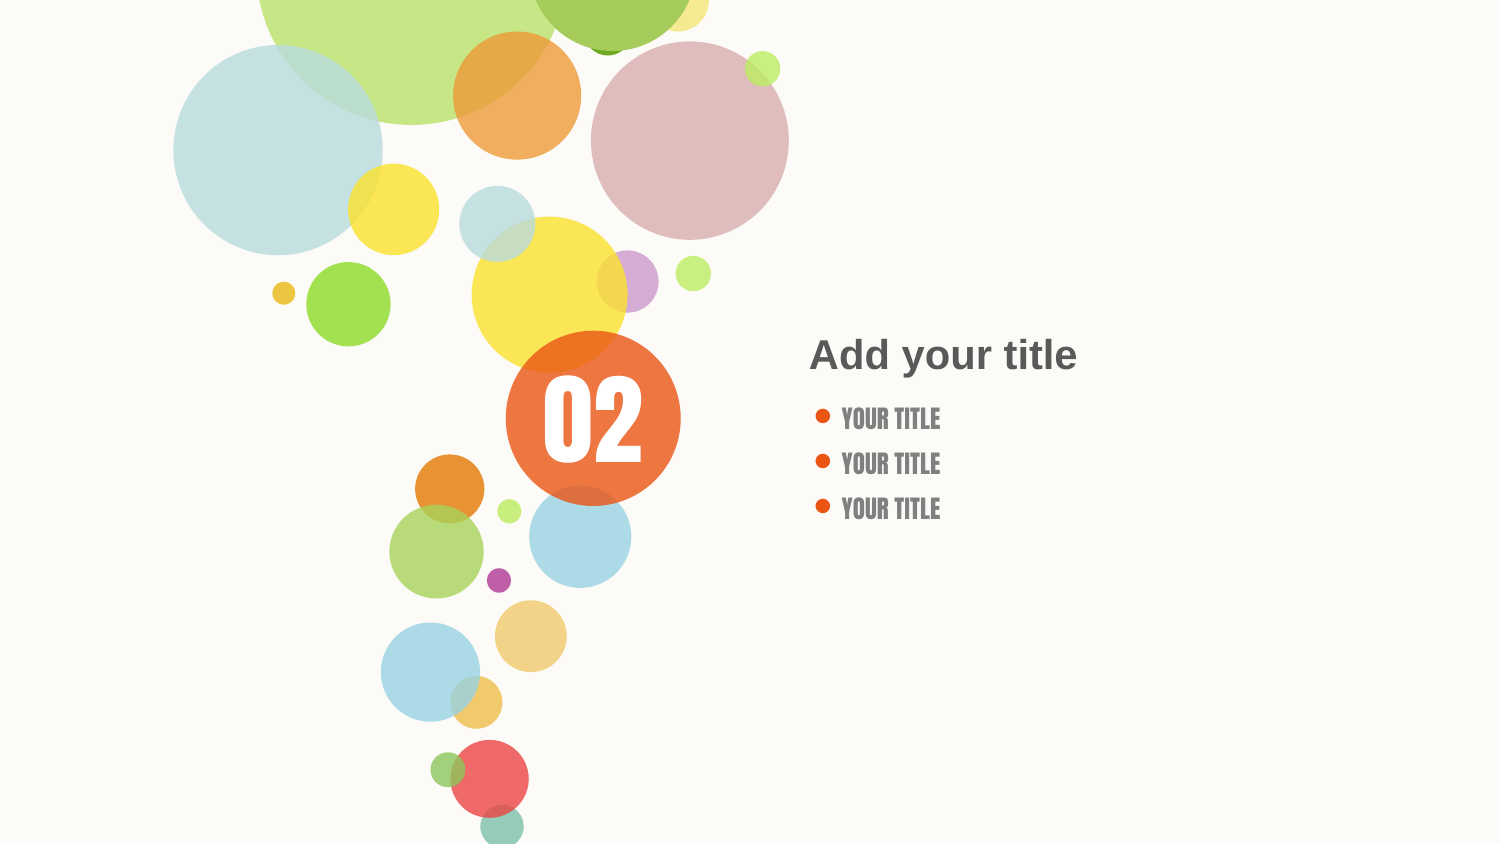

Add your title

02
YOUR TITLE
YOUR TITLE
YOUR TITLE